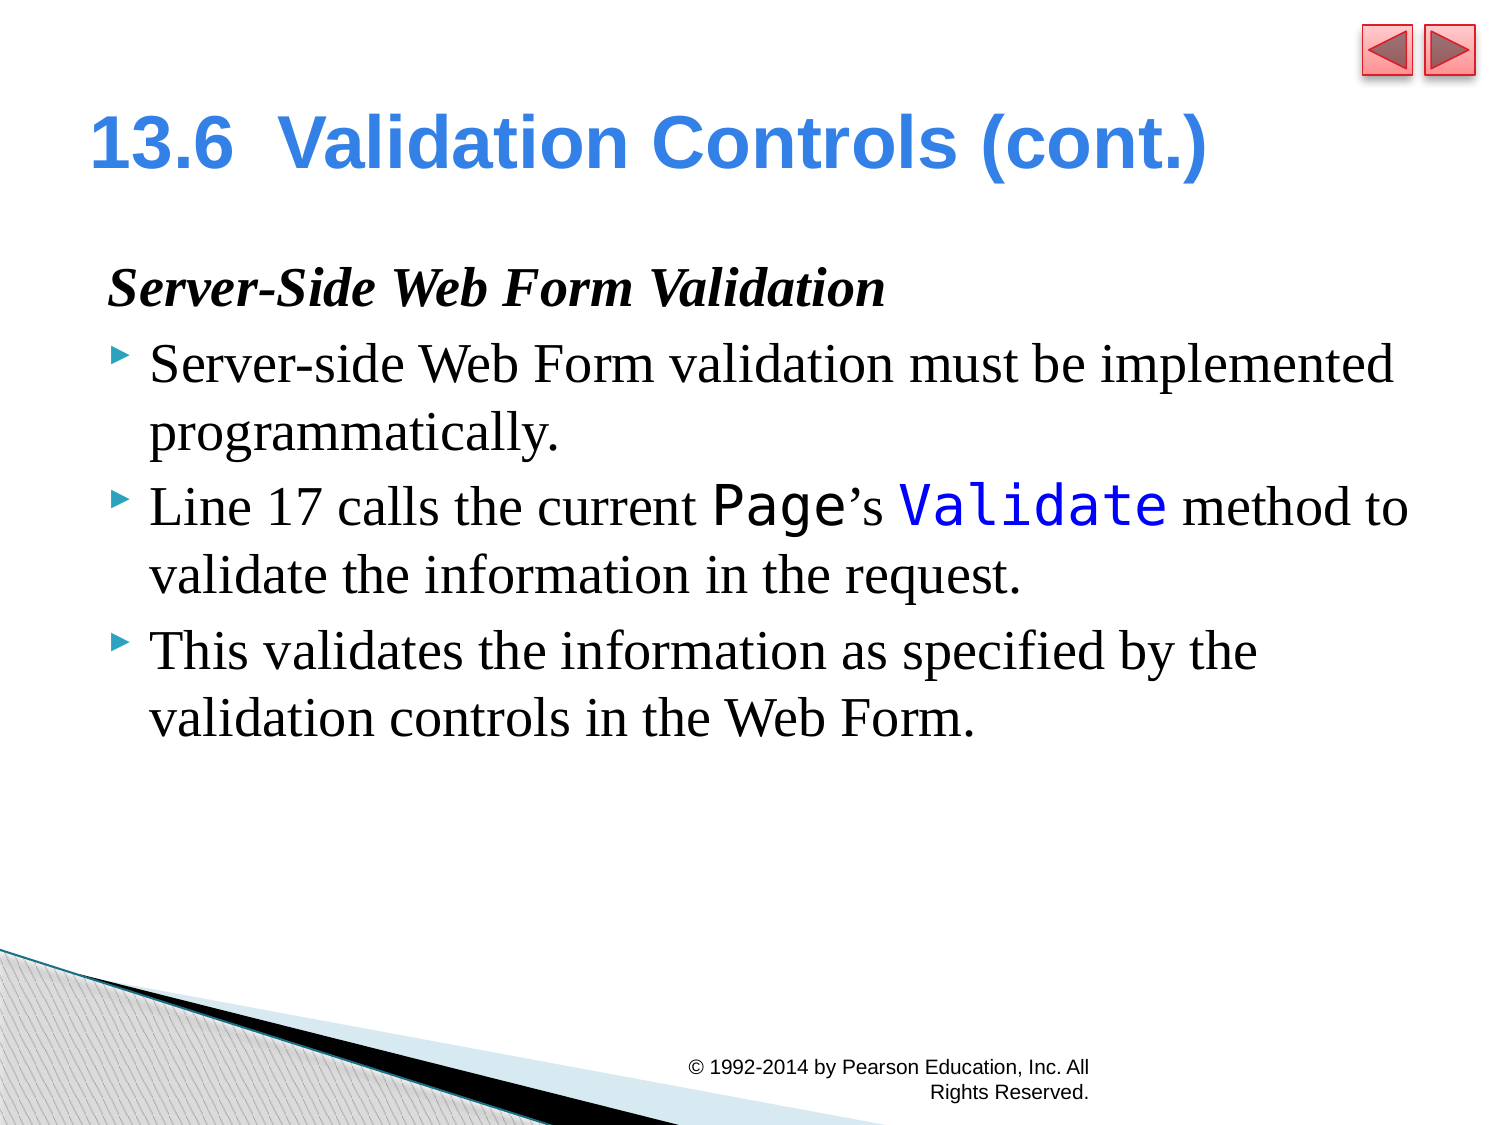

# 13.6  Validation Controls (cont.)
Server-Side Web Form Validation
Server-side Web Form validation must be implemented programmatically.
Line 17 calls the current Page’s Validate method to validate the information in the request.
This validates the information as specified by the validation controls in the Web Form.
© 1992-2014 by Pearson Education, Inc. All Rights Reserved.